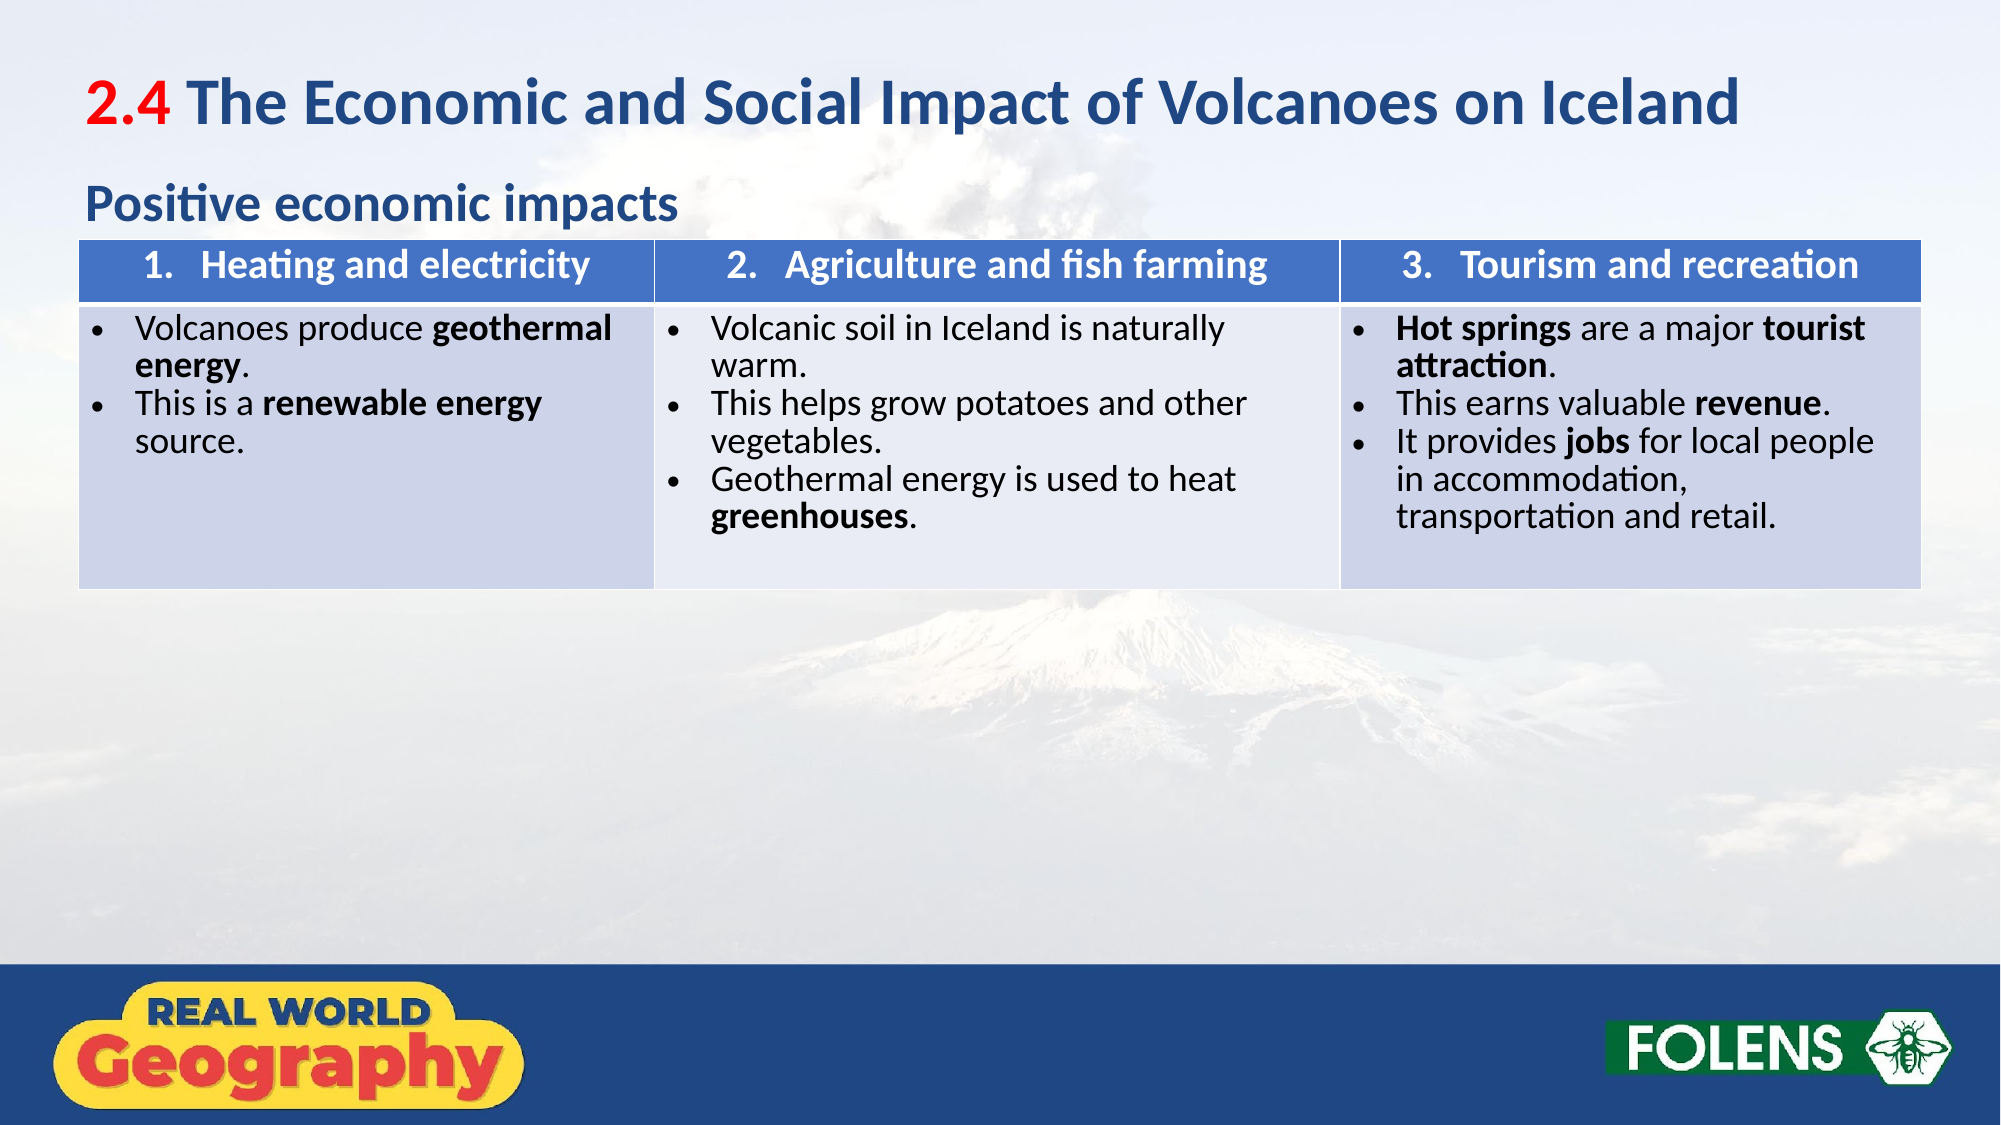

2.4 The Economic and Social Impact of Volcanoes on Iceland

Positive economic impacts
| 1. Heating and electricity | 2. Agriculture and fish farming | 3. Tourism and recreation |
| --- | --- | --- |
| Volcanoes produce geothermal energy. This is a renewable energy source. | Volcanic soil in Iceland is naturally warm. This helps grow potatoes and other vegetables. Geothermal energy is used to heat greenhouses. | Hot springs are a major tourist attraction. This earns valuable revenue. It provides jobs for local people in accommodation, transportation and retail. |